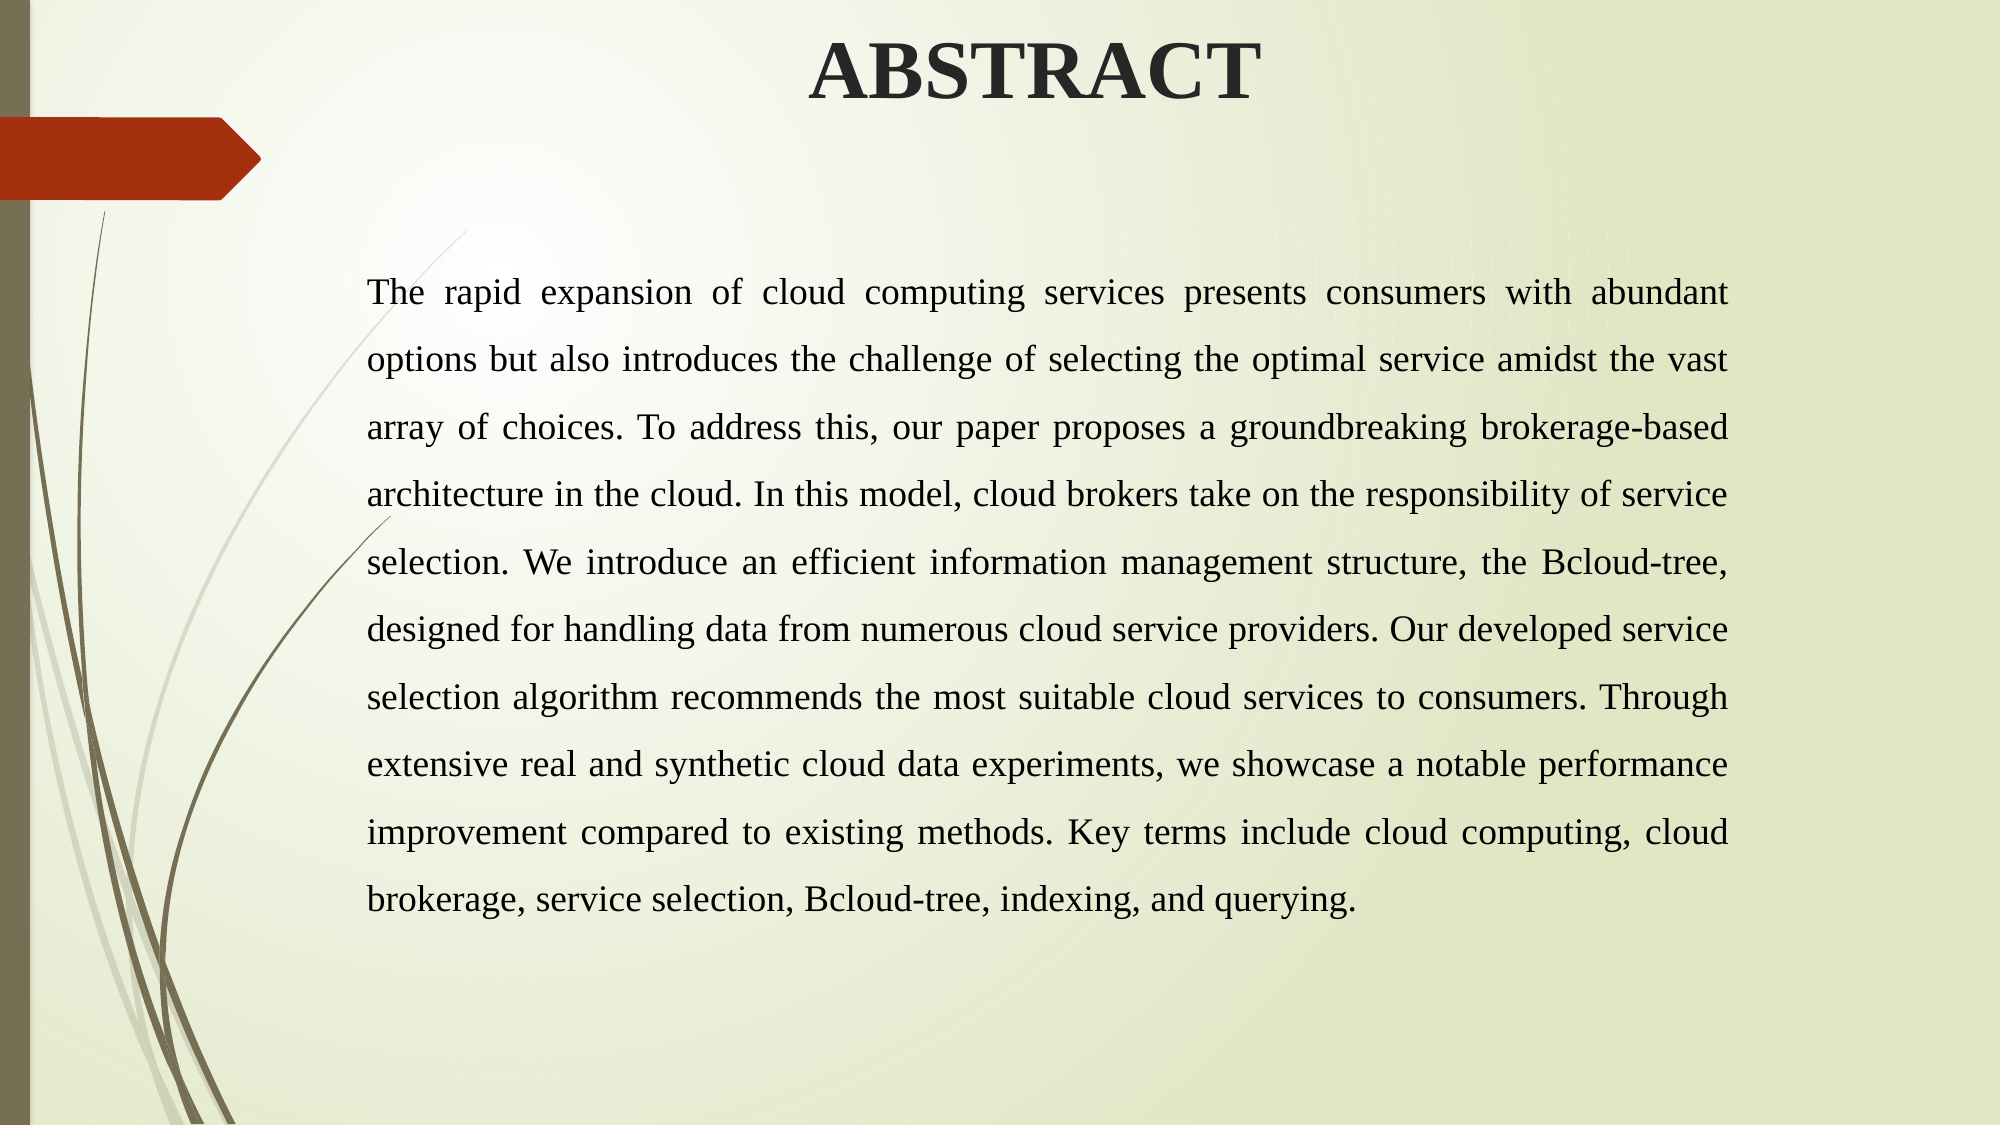

ABSTRACT
The rapid expansion of cloud computing services presents consumers with abundant options but also introduces the challenge of selecting the optimal service amidst the vast array of choices. To address this, our paper proposes a groundbreaking brokerage-based architecture in the cloud. In this model, cloud brokers take on the responsibility of service selection. We introduce an efficient information management structure, the Bcloud-tree, designed for handling data from numerous cloud service providers. Our developed service selection algorithm recommends the most suitable cloud services to consumers. Through extensive real and synthetic cloud data experiments, we showcase a notable performance improvement compared to existing methods. Key terms include cloud computing, cloud brokerage, service selection, Bcloud-tree, indexing, and querying.